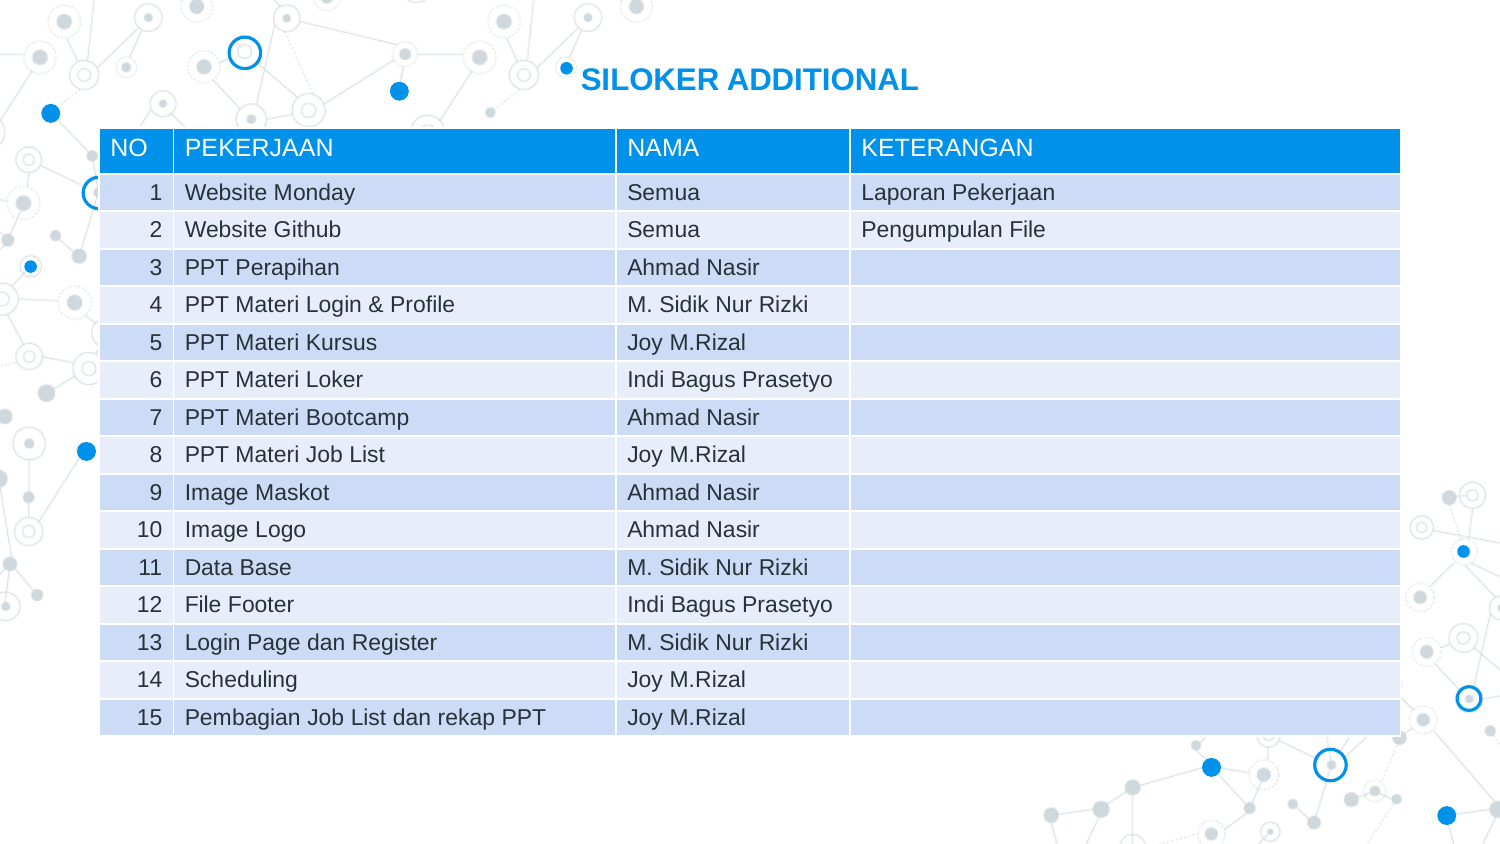

# SILOKER ADDITIONAL
| NO | PEKERJAAN | NAMA | KETERANGAN |
| --- | --- | --- | --- |
| 1 | Website Monday | Semua | Laporan Pekerjaan |
| 2 | Website Github | Semua | Pengumpulan File |
| 3 | PPT Perapihan | Ahmad Nasir |  |
| 4 | PPT Materi Login & Profile | M. Sidik Nur Rizki |  |
| 5 | PPT Materi Kursus | Joy M.Rizal |  |
| 6 | PPT Materi Loker | Indi Bagus Prasetyo |  |
| 7 | PPT Materi Bootcamp | Ahmad Nasir |  |
| 8 | PPT Materi Job List | Joy M.Rizal |  |
| 9 | Image Maskot | Ahmad Nasir |  |
| 10 | Image Logo | Ahmad Nasir |  |
| 11 | Data Base | M. Sidik Nur Rizki |  |
| 12 | File Footer | Indi Bagus Prasetyo |  |
| 13 | Login Page dan Register | M. Sidik Nur Rizki |  |
| 14 | Scheduling | Joy M.Rizal |  |
| 15 | Pembagian Job List dan rekap PPT | Joy M.Rizal |  |